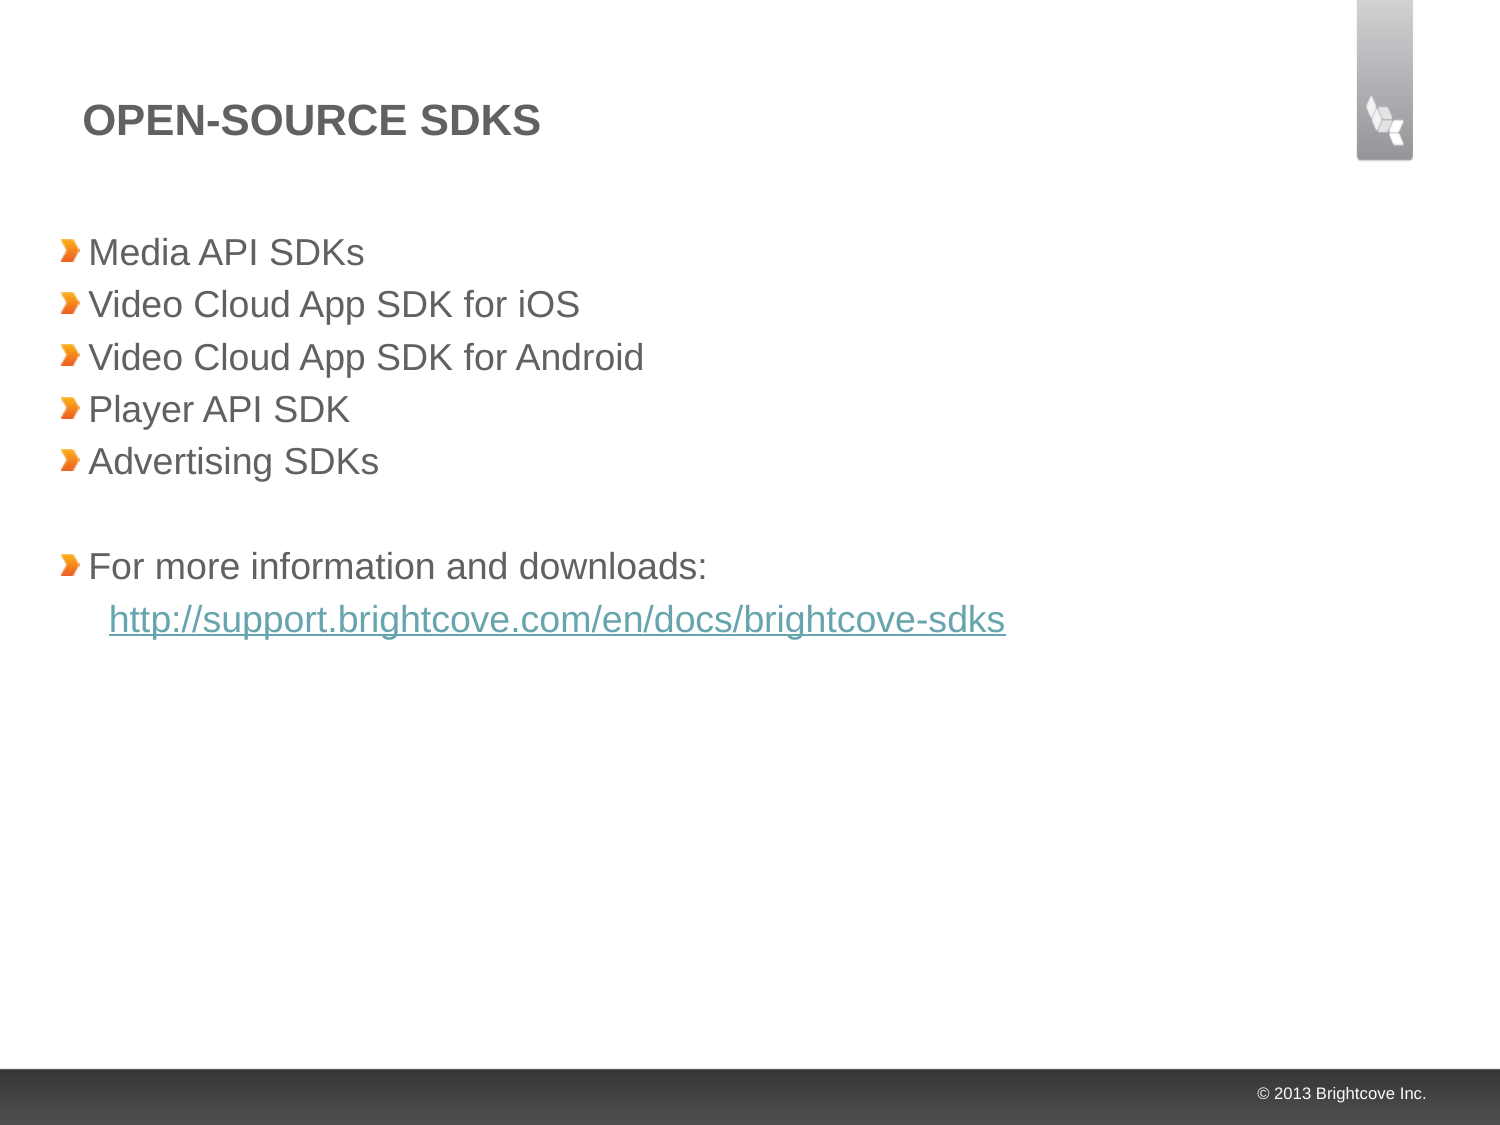

# Open-Source SDKs
Media API SDKs
Video Cloud App SDK for iOS
Video Cloud App SDK for Android
Player API SDK
Advertising SDKs

For more information and downloads:
http://support.brightcove.com/en/docs/brightcove-sdks